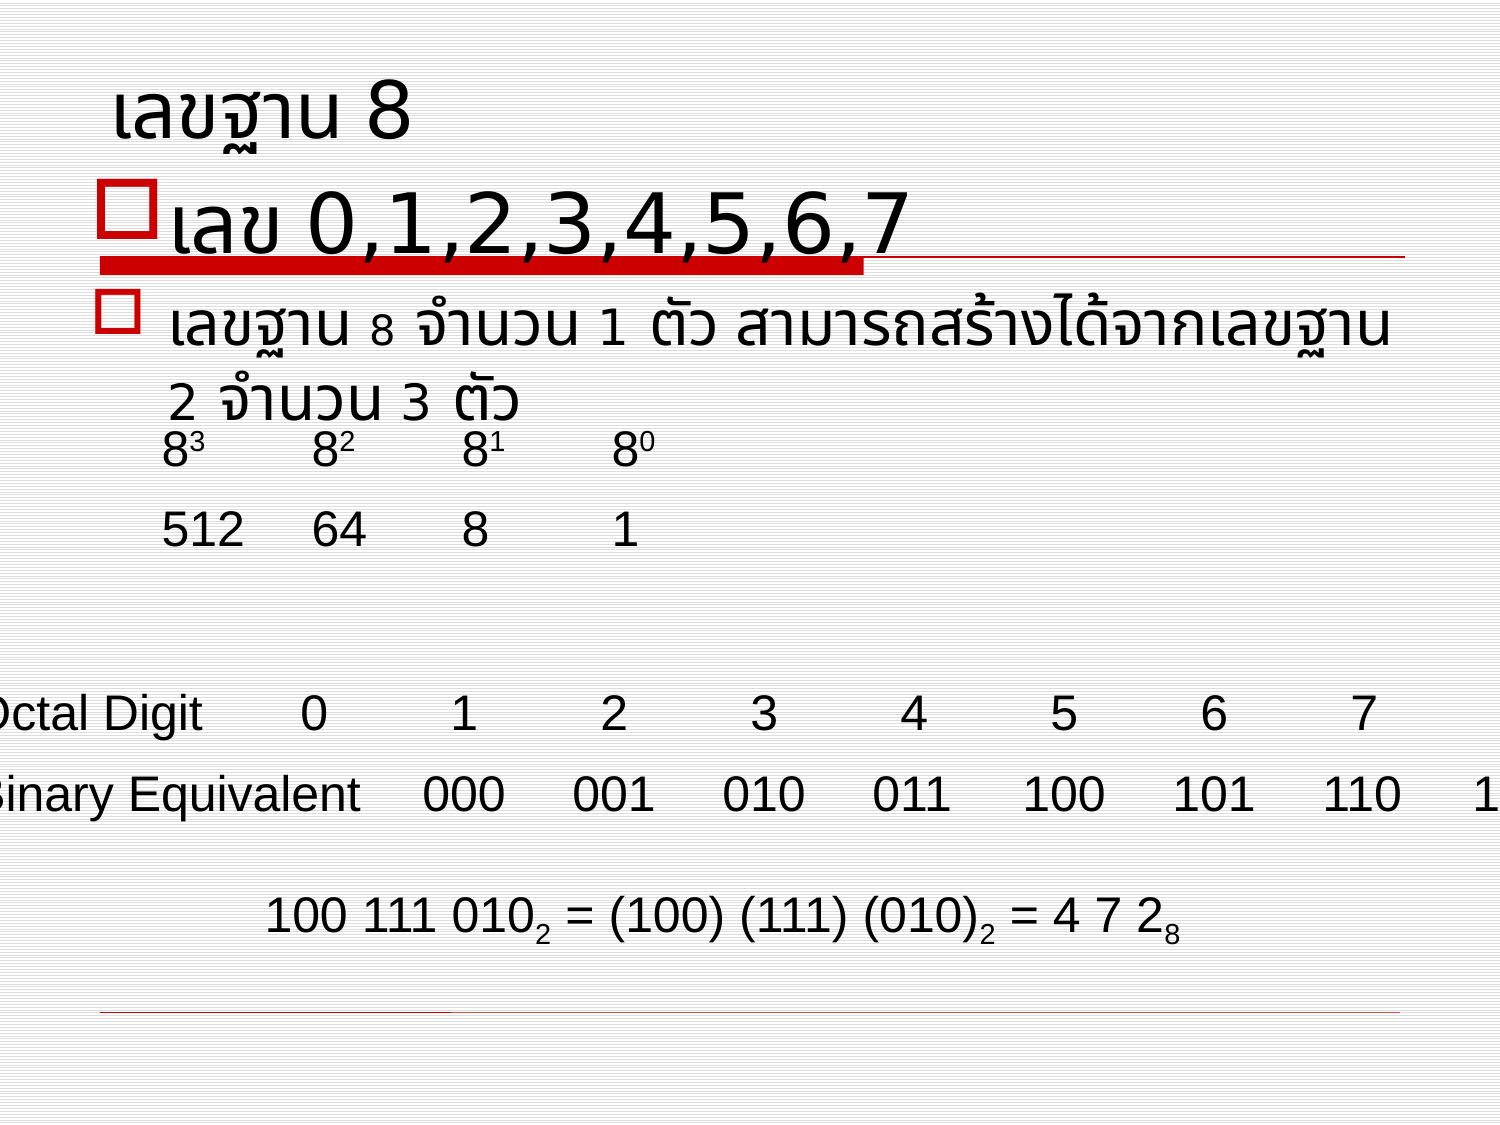

# เลขฐาน 8
เลข 0,1,2,3,4,5,6,7
เลขฐาน 8 จำนวน 1 ตัว สามารถสร้างได้จากเลขฐาน 2 จำนวน 3 ตัว
83	82	81	80
512	64	8	1
Octal Digit	  0	  1	  2	  3	  4	  5	  6	  7
Binary Equivalent	000	001	010	011	100	101	110	111

100 111 0102 = (100) (111) (010)2 = 4 7 28